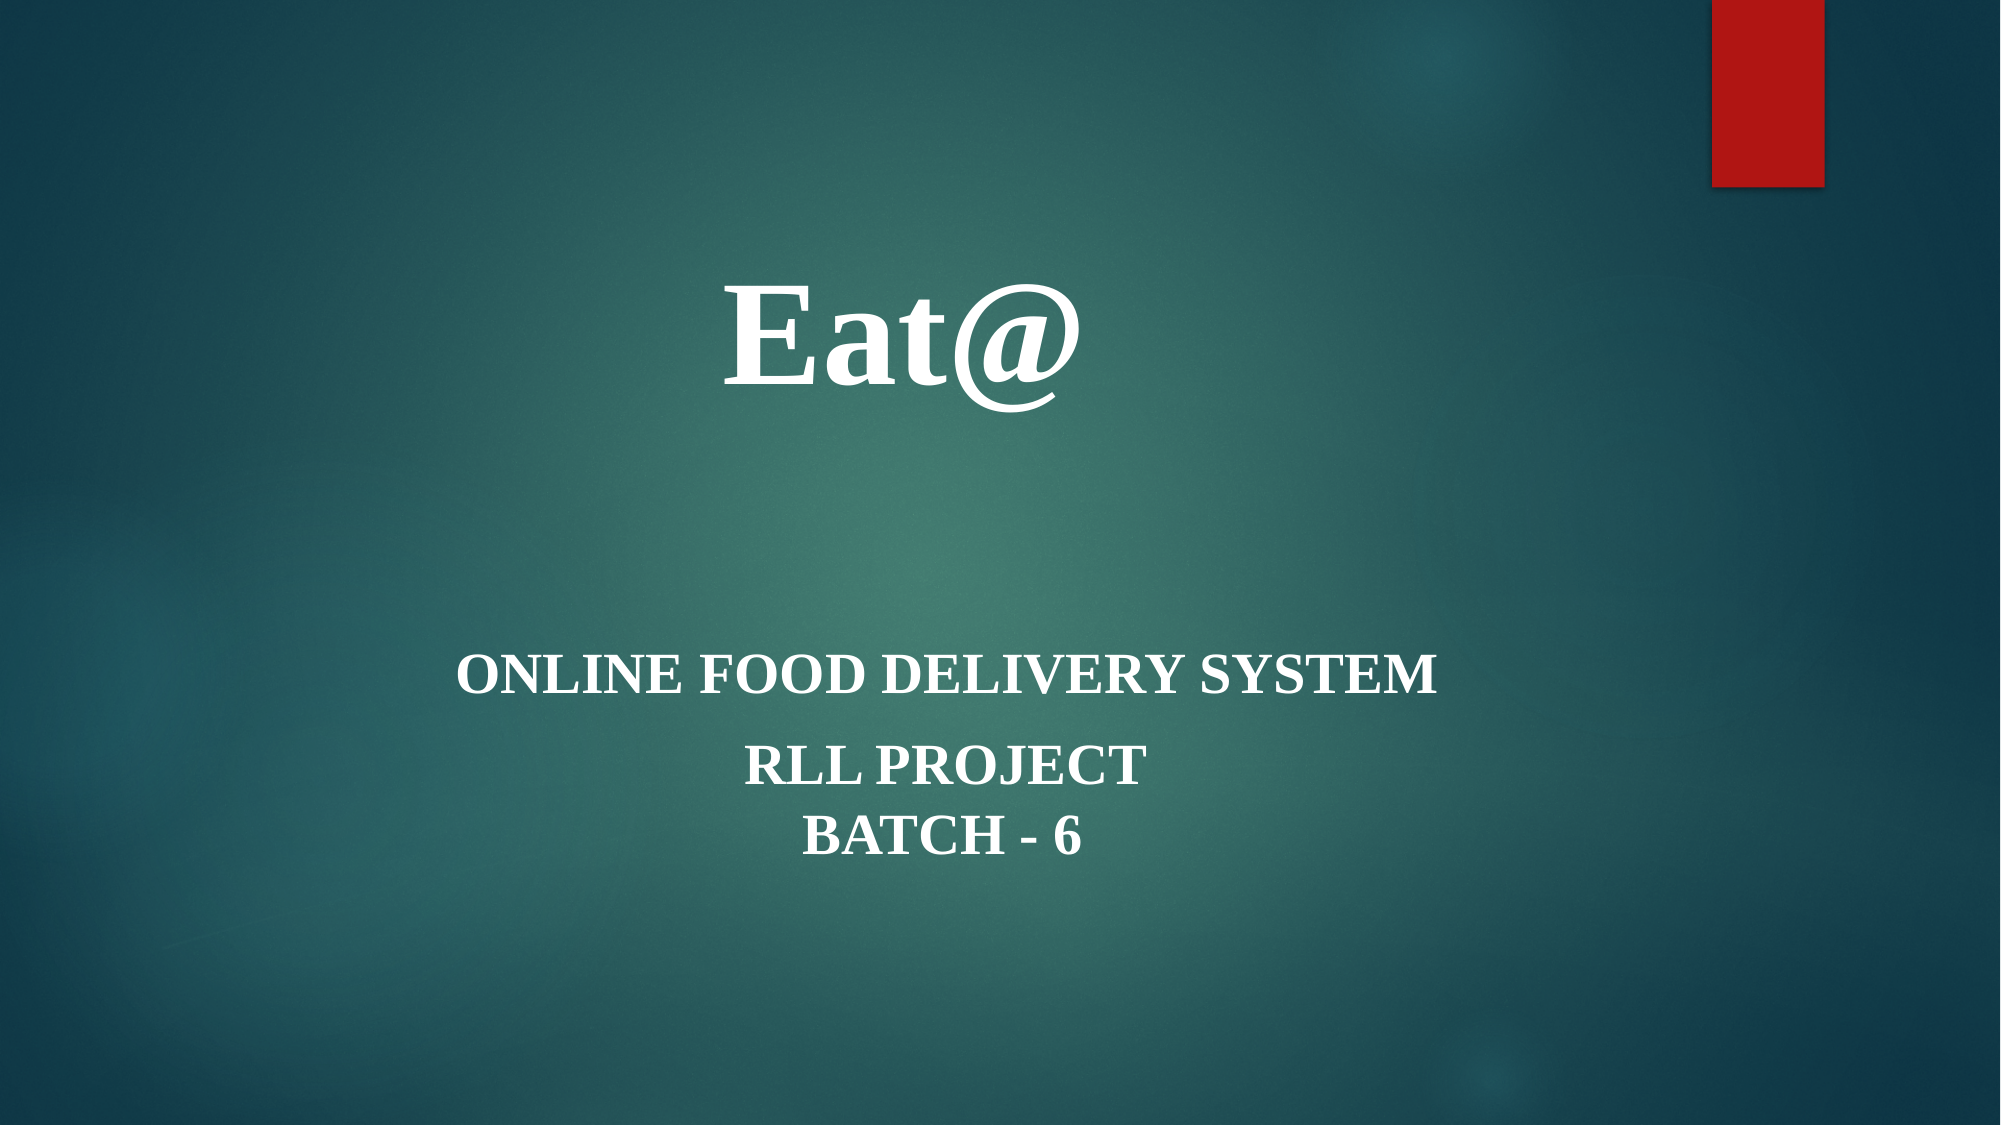

# Eat@
     Online Food Delivery System
                         RLL PROJECT
                             BATCH - 6